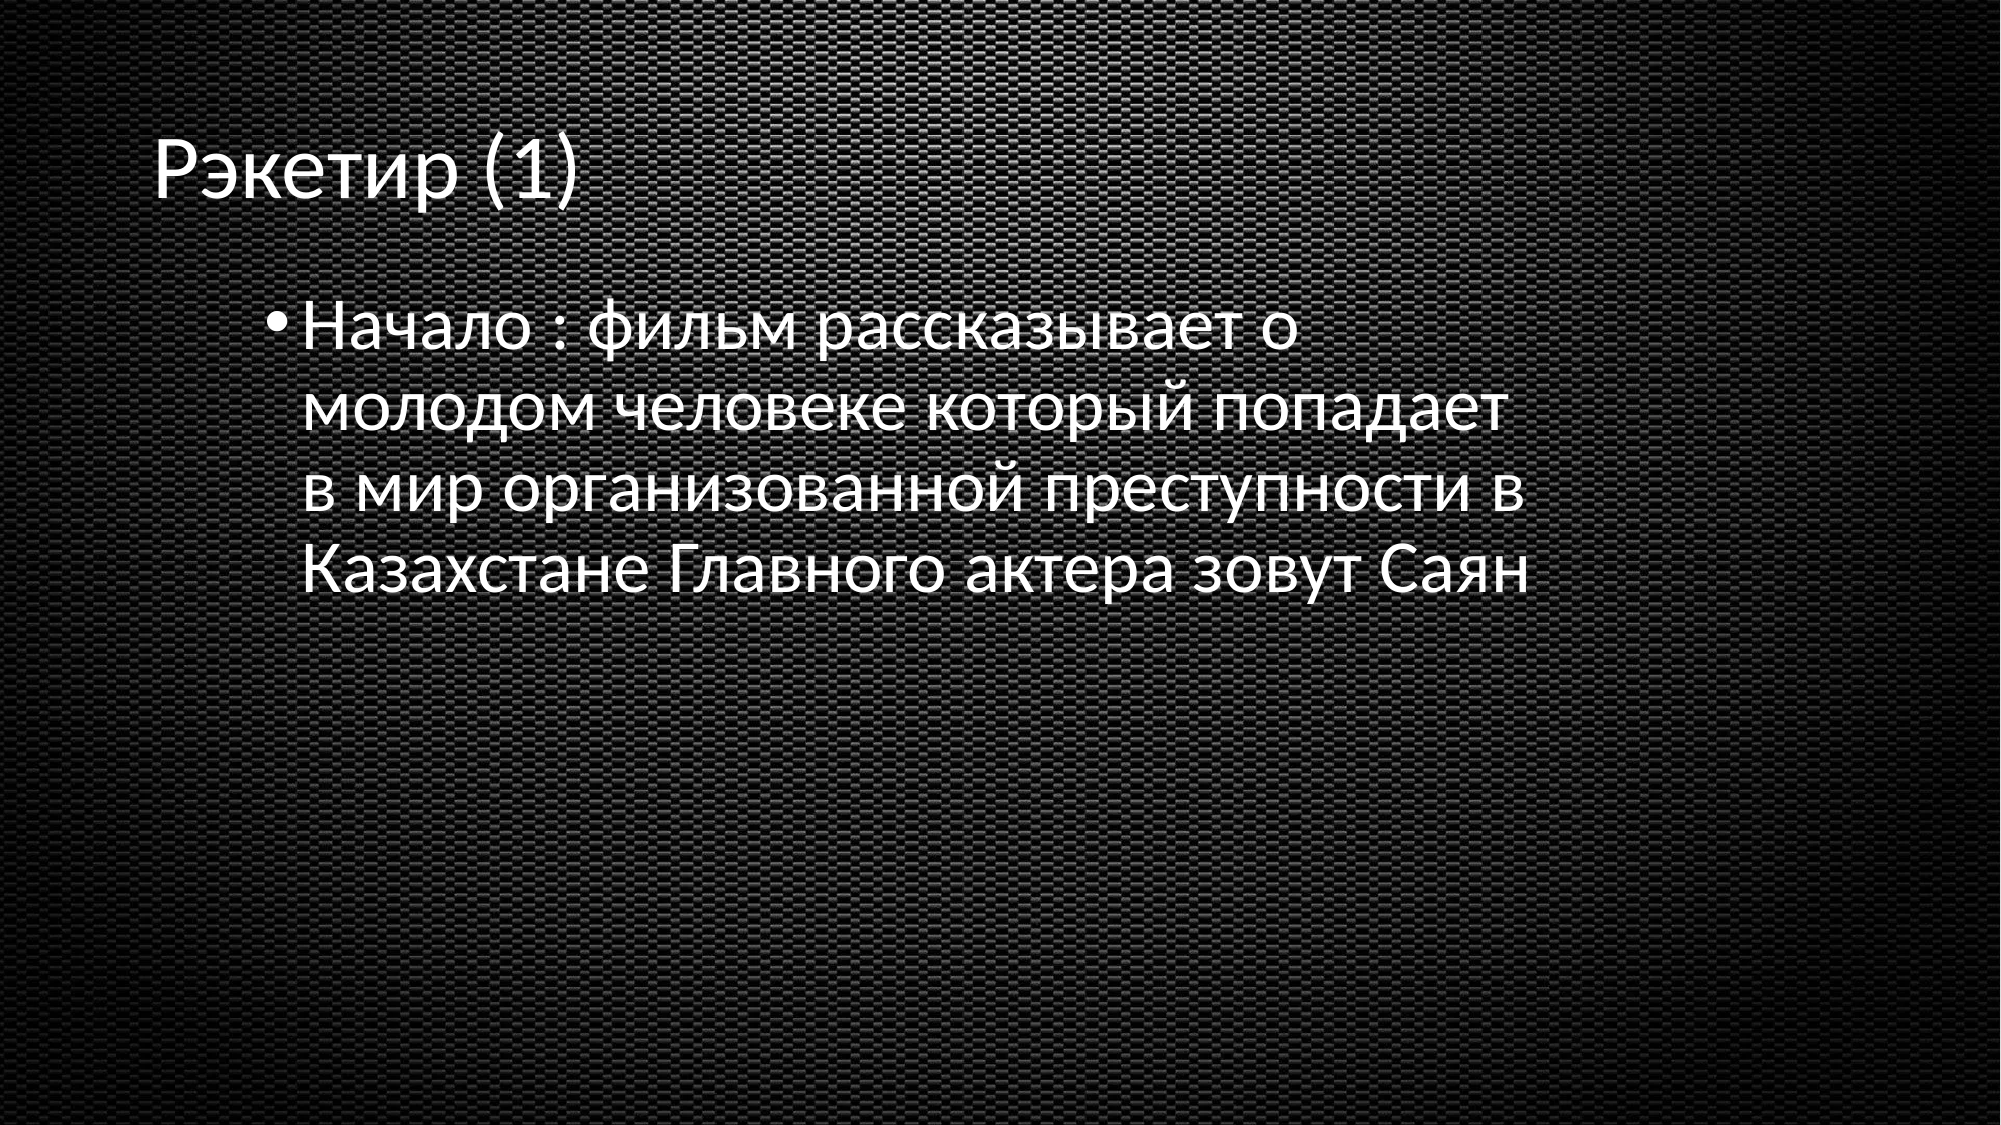

# Рэкетир (1)
Начало : фильм рассказывает о молодом человеке который попадает в мир организованной преступности в Казахстане Главного актера зовут Саян